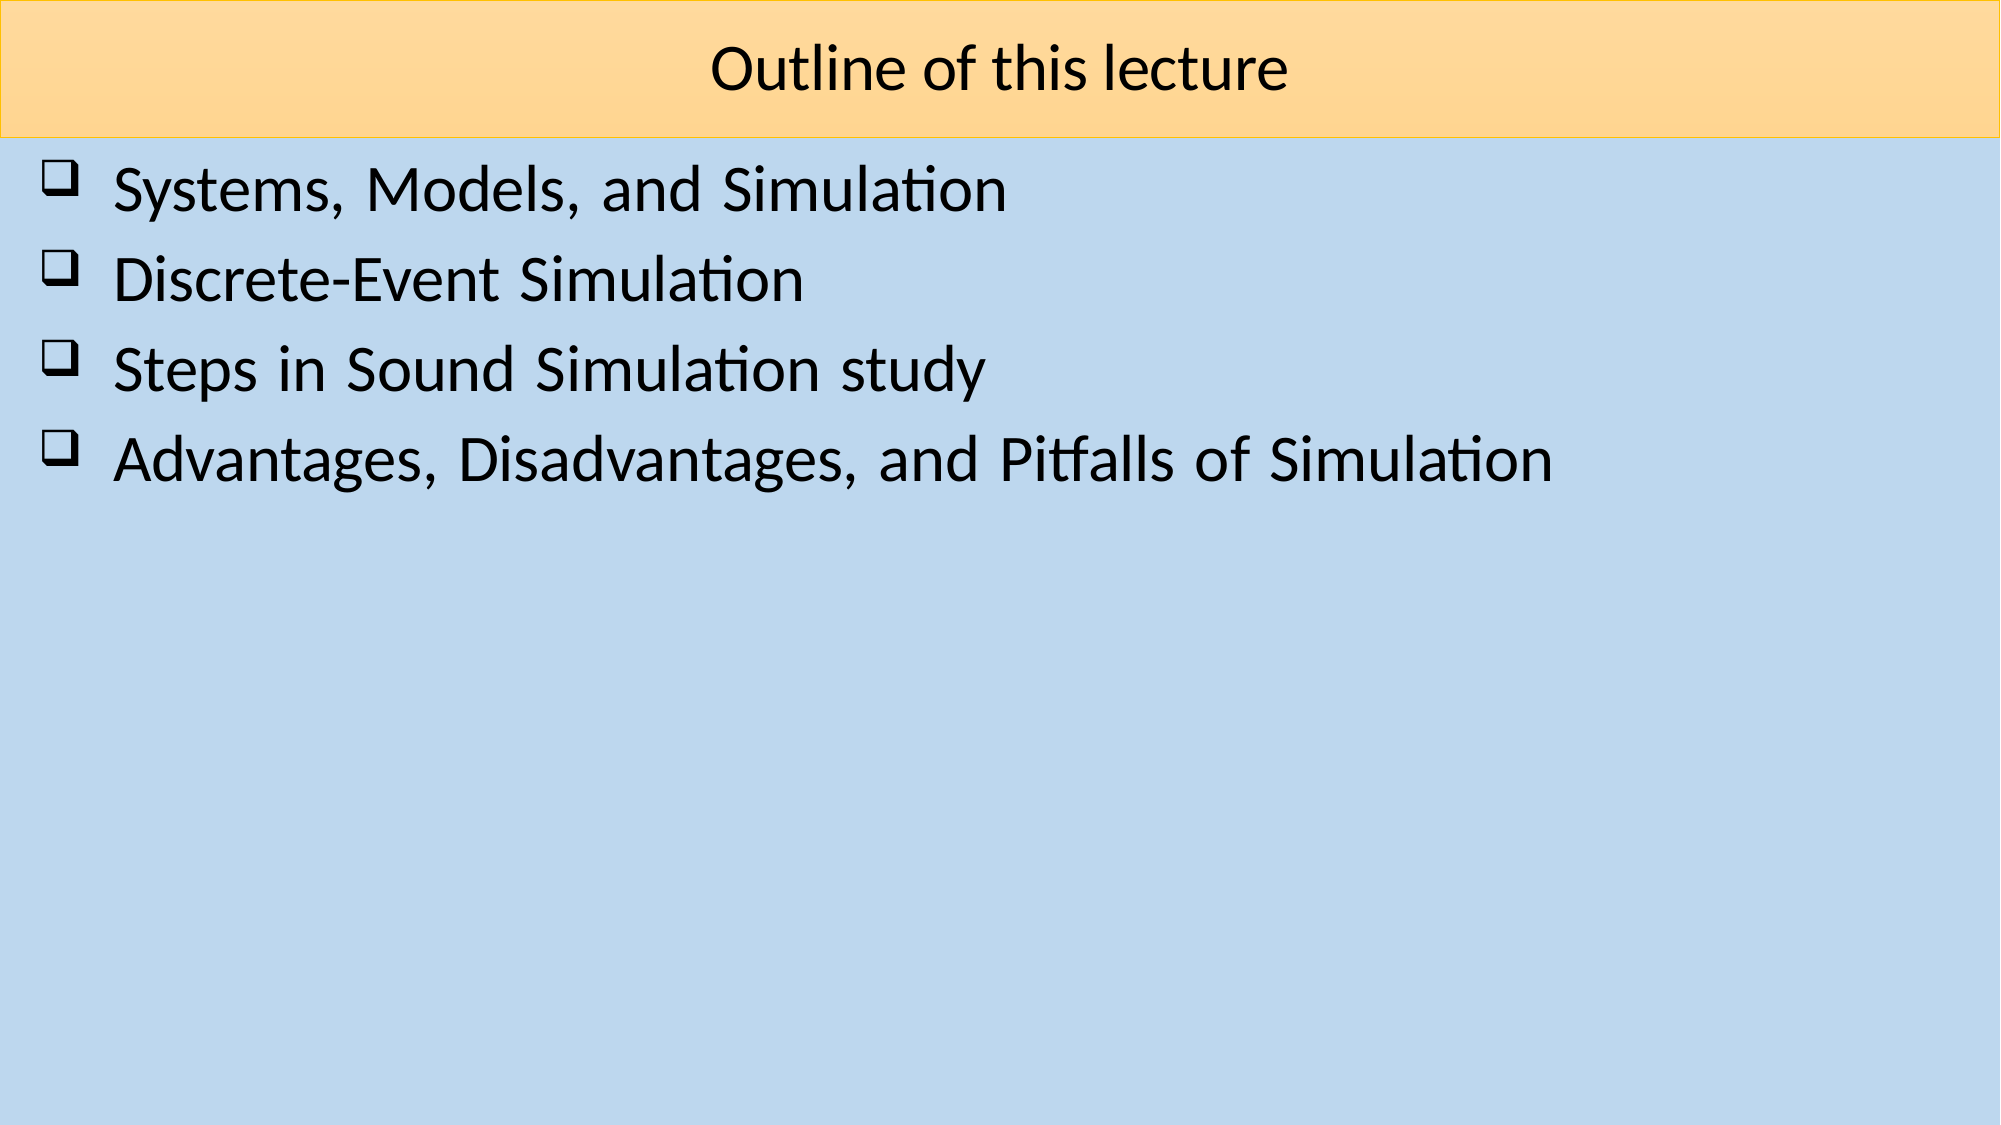

# Outline of this lecture
Systems, Models, and Simulation
Discrete-Event Simulation
Steps in Sound Simulation study
Advantages, Disadvantages, and Pitfalls of Simulation